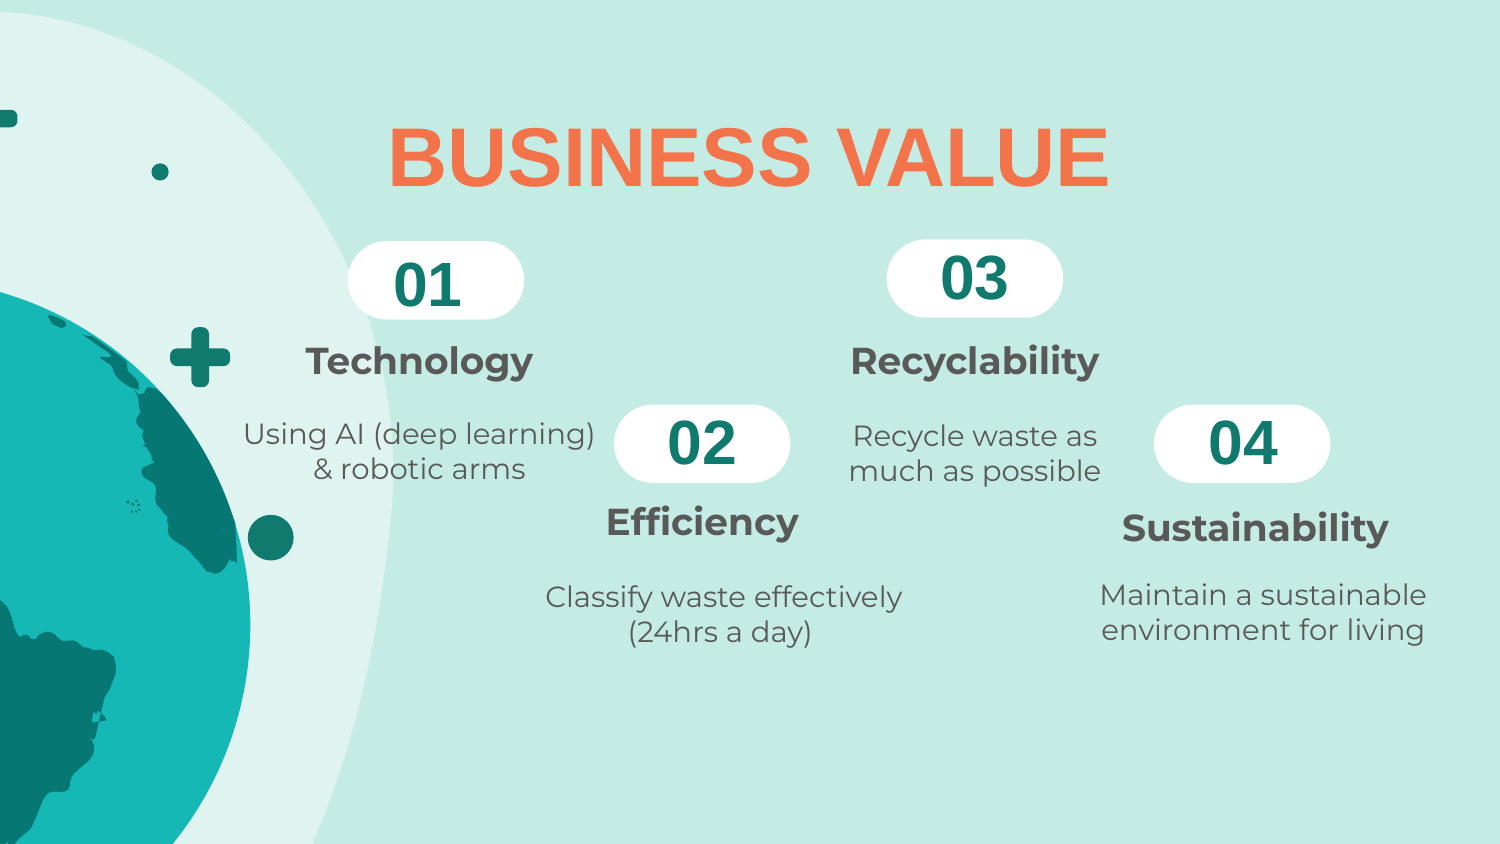

# BUSINESS VALUE
03
 01

Technology
Recyclability
02
  04
Using AI (deep learning) & robotic arms
Recycle waste as much as possible

Efficiency
Sustainability
Maintain a sustainable environment for living
Classify waste effectively (24hrs a day)